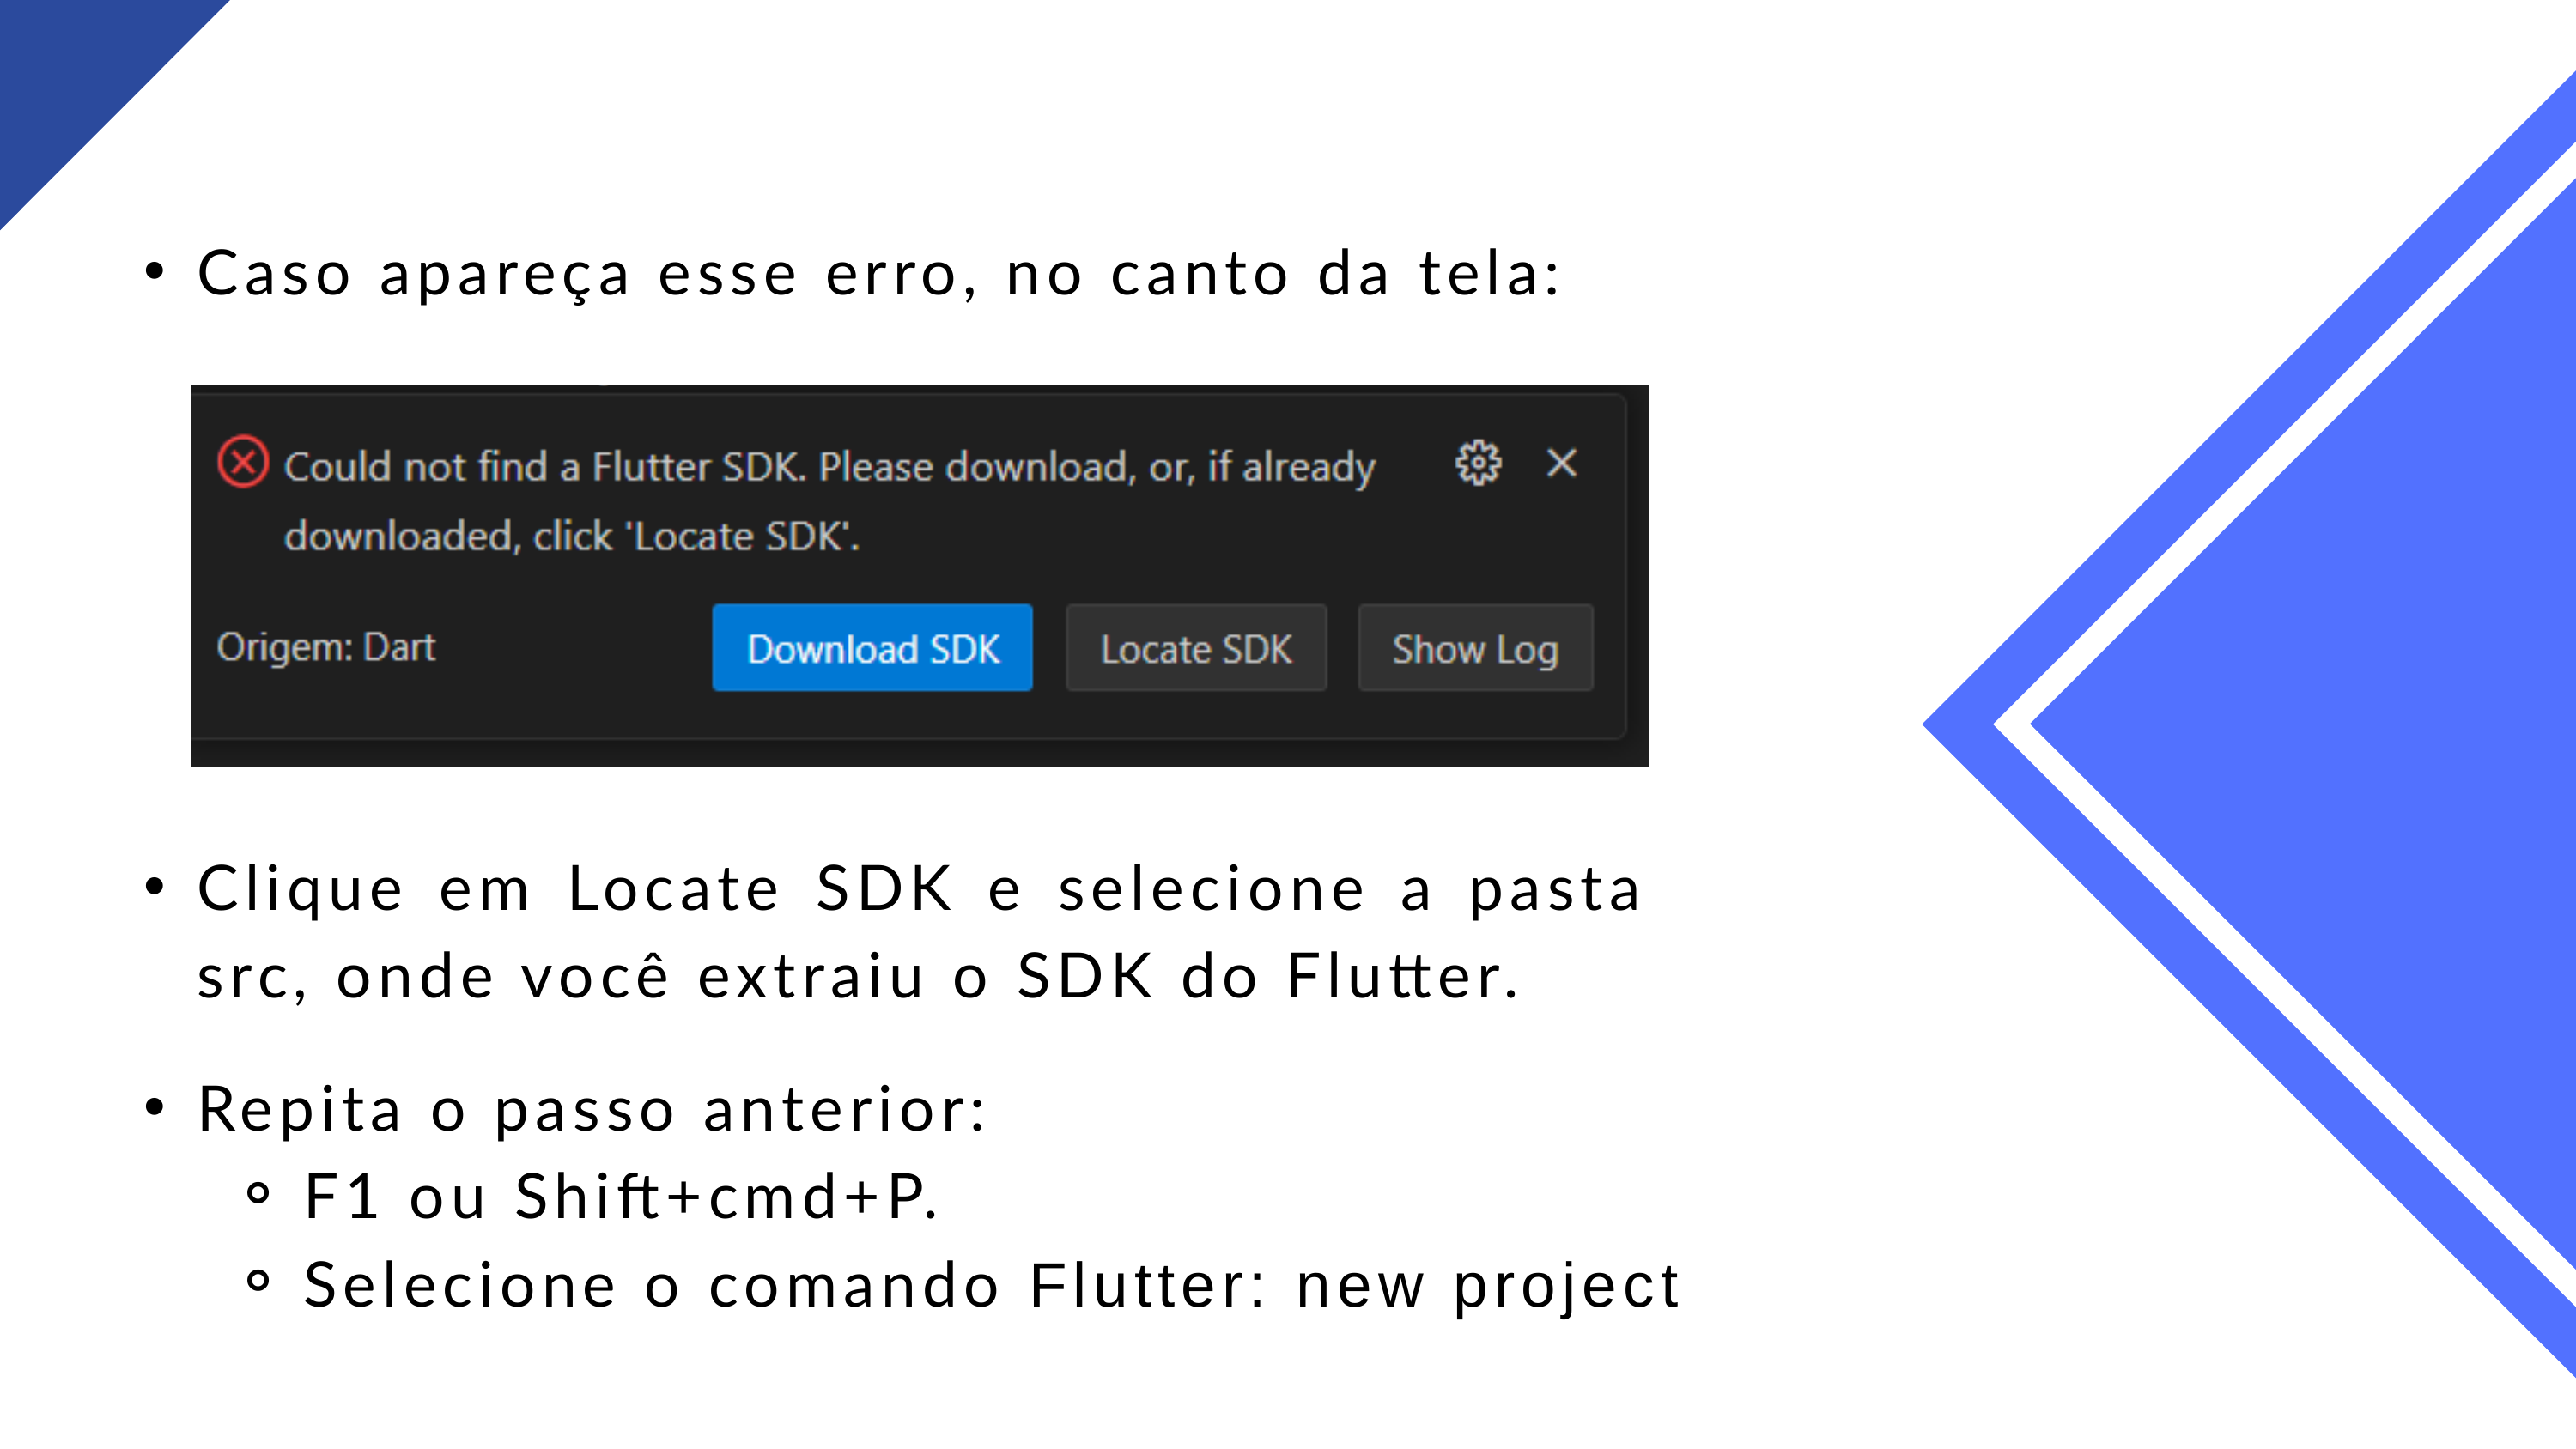

Caso apareça esse erro, no canto da tela:

Clique em Locate SDK e selecione a pasta src, onde você extraiu o SDK do Flutter.
Repita o passo anterior:
F1 ou Shift+cmd+P.
Selecione o comando Flutter: new project